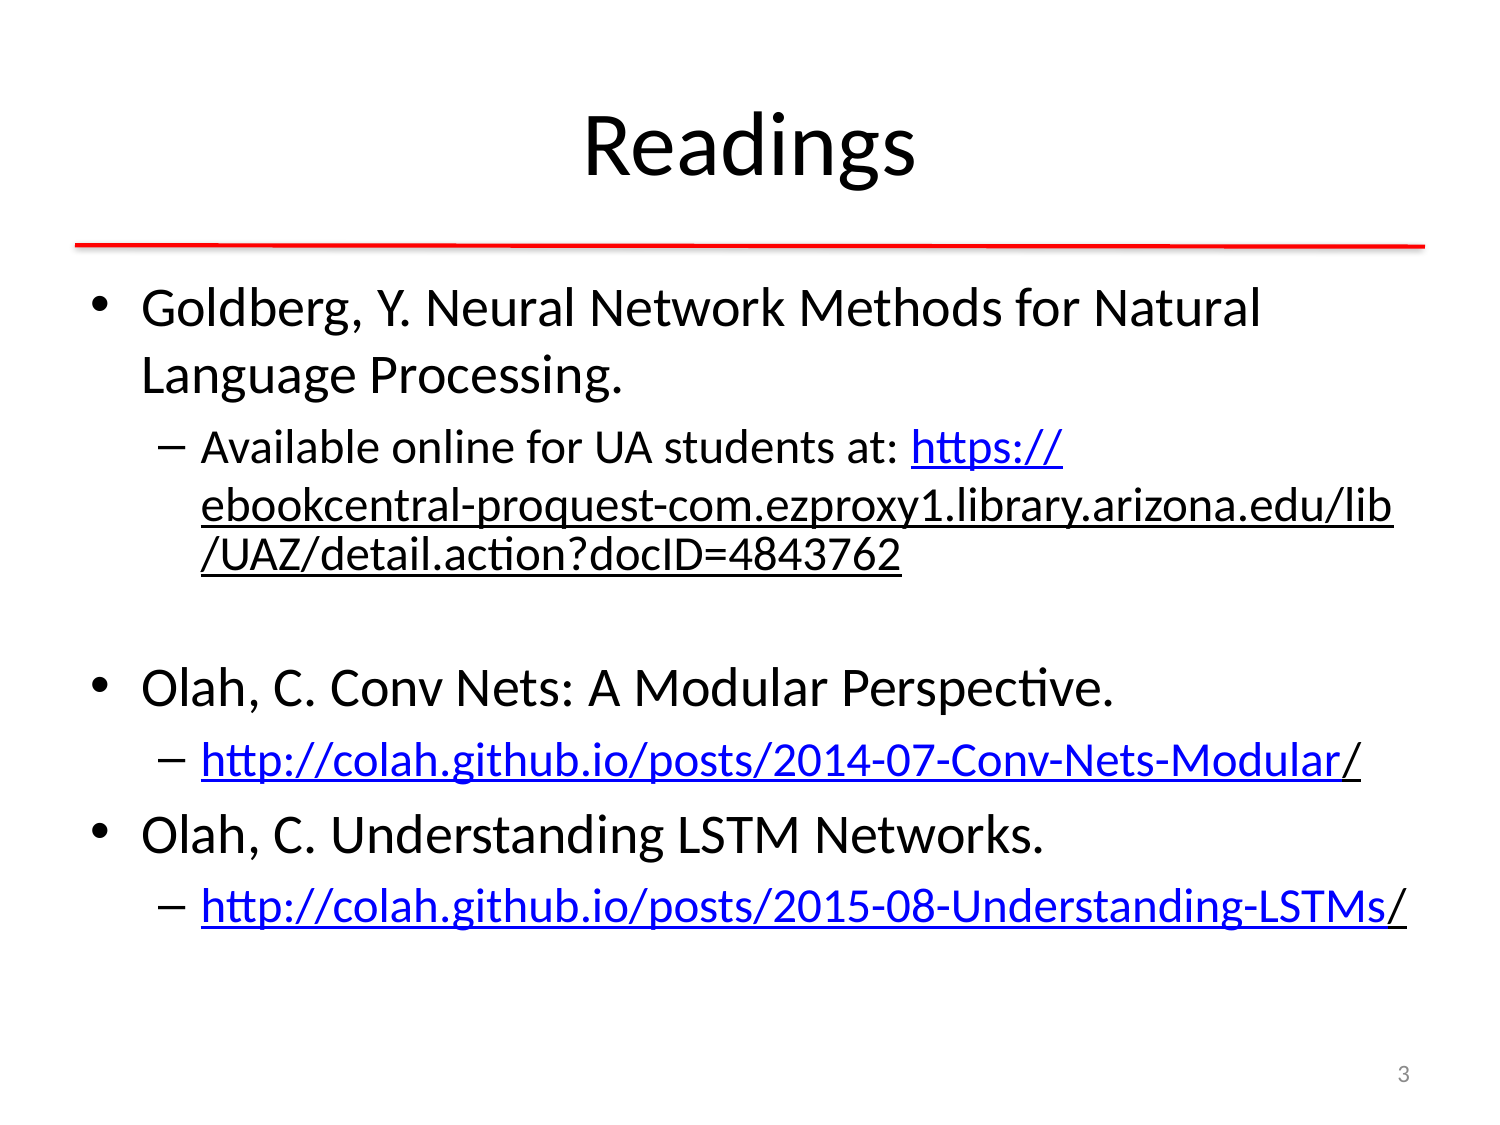

# Readings
Goldberg, Y. Neural Network Methods for Natural Language Processing.
Available online for UA students at: https://ebookcentral-proquest-com.ezproxy1.library.arizona.edu/lib/UAZ/detail.action?docID=4843762
Olah, C. Conv Nets: A Modular Perspective.
http://colah.github.io/posts/2014-07-Conv-Nets-Modular/
Olah, C. Understanding LSTM Networks.
http://colah.github.io/posts/2015-08-Understanding-LSTMs/
3